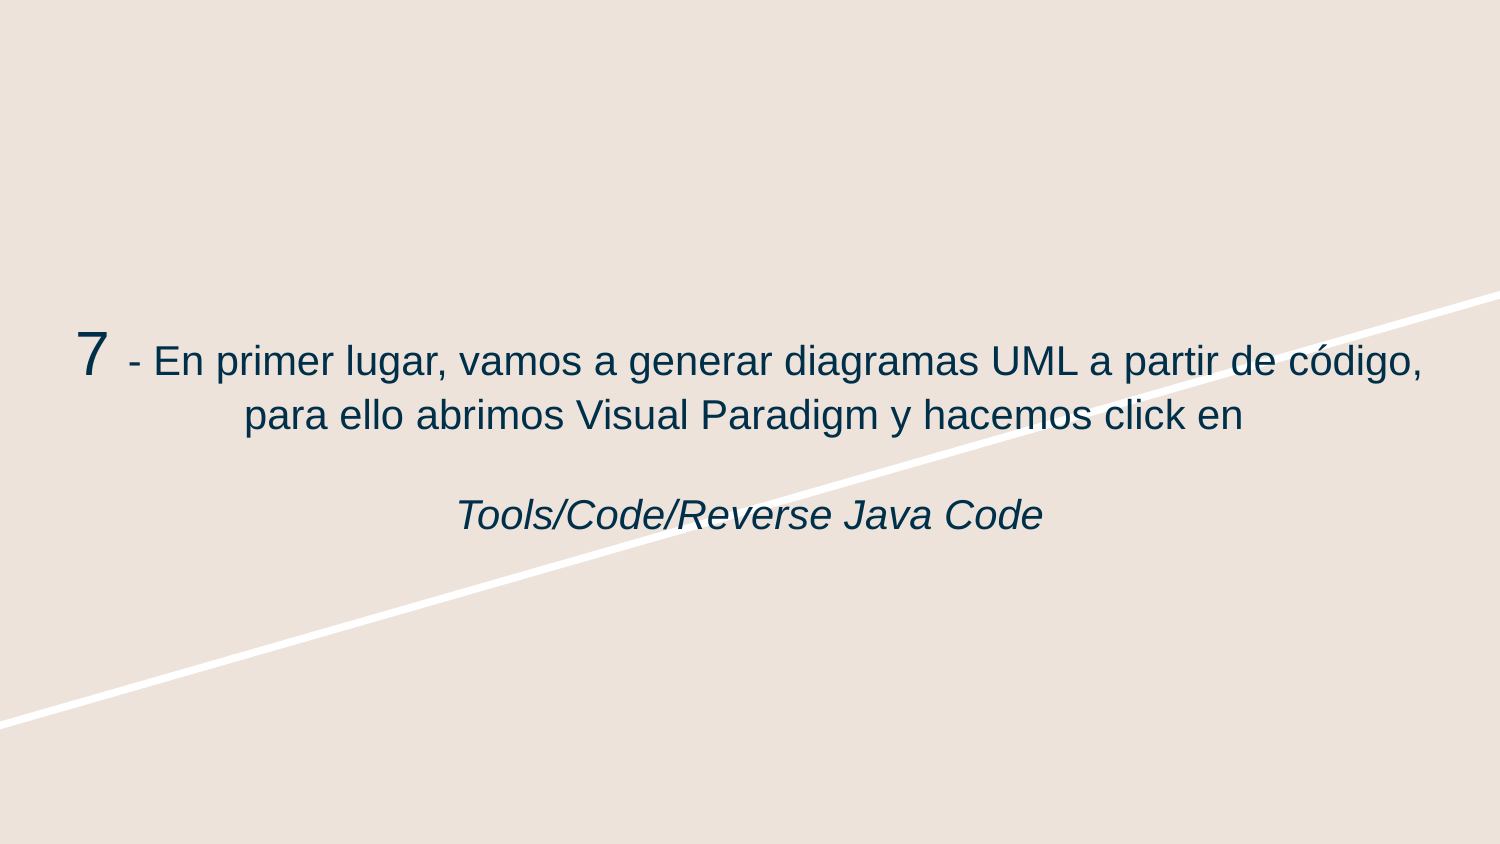

# 7 - En primer lugar, vamos a generar diagramas UML a partir de código, para ello abrimos Visual Paradigm y hacemos click en

Tools/Code/Reverse Java Code